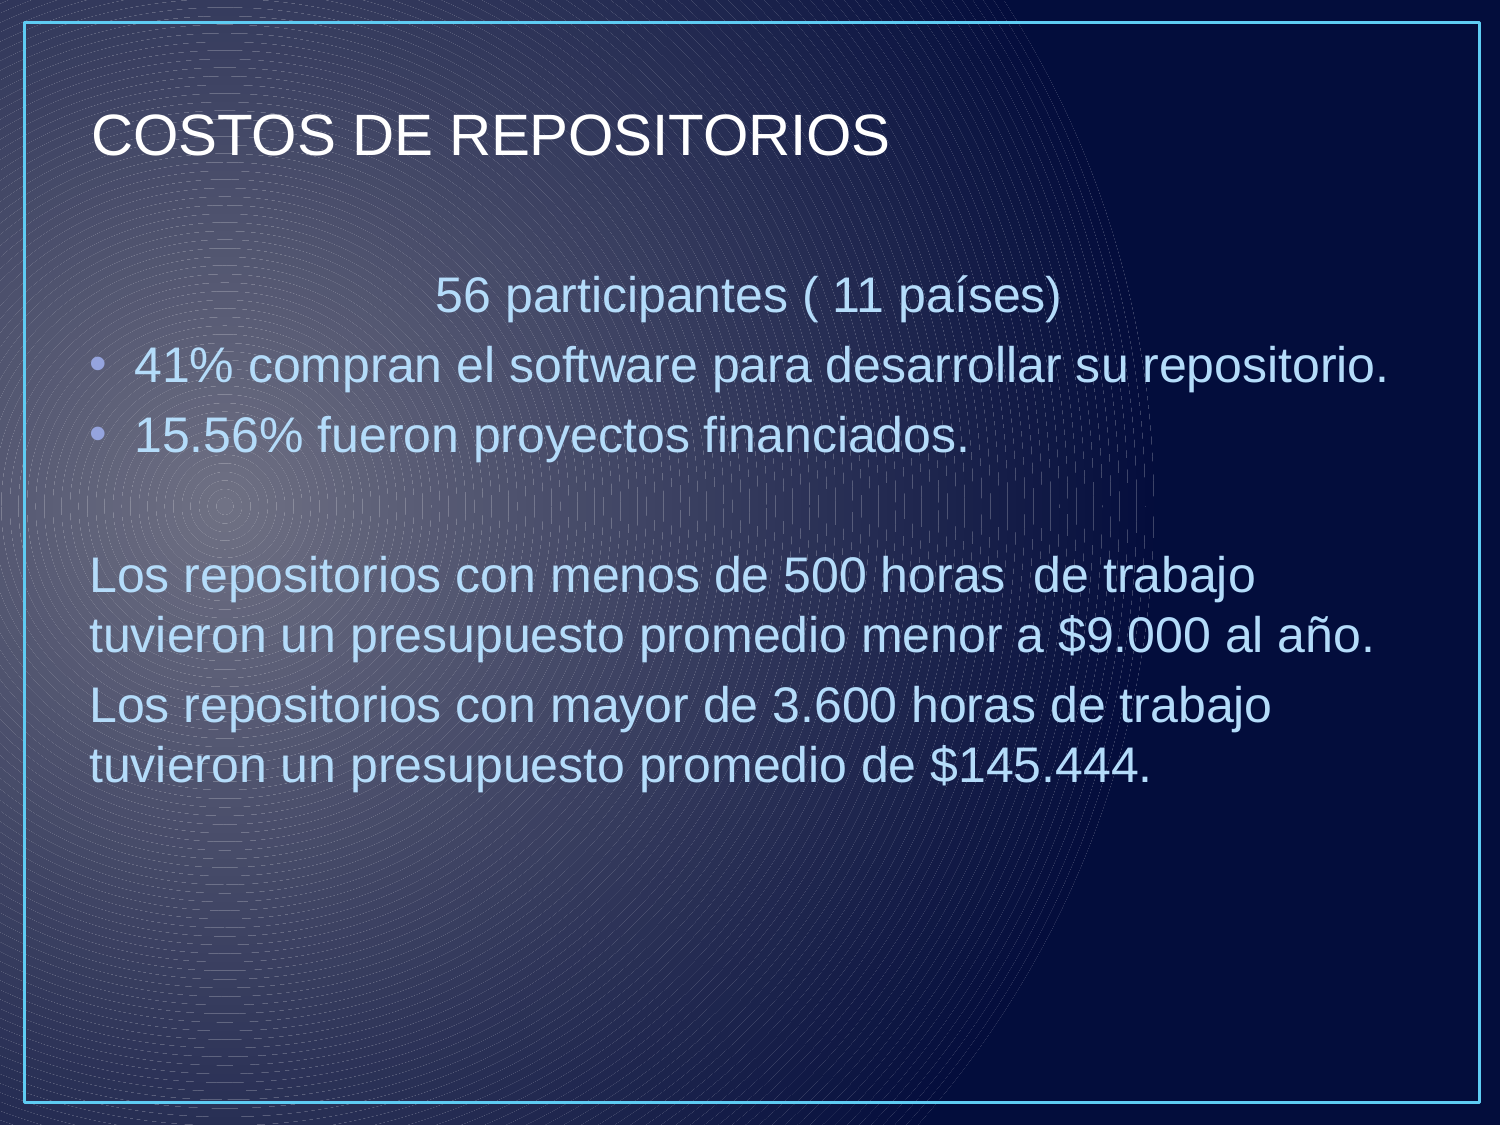

COSTOS DE REPOSITORIOS
56 participantes ( 11 países)
41% compran el software para desarrollar su repositorio.
15.56% fueron proyectos financiados.

Los repositorios con menos de 500 horas  de trabajo tuvieron un presupuesto promedio menor a $9.000 al año.
Los repositorios con mayor de 3.600 horas de trabajo tuvieron un presupuesto promedio de $145.444.